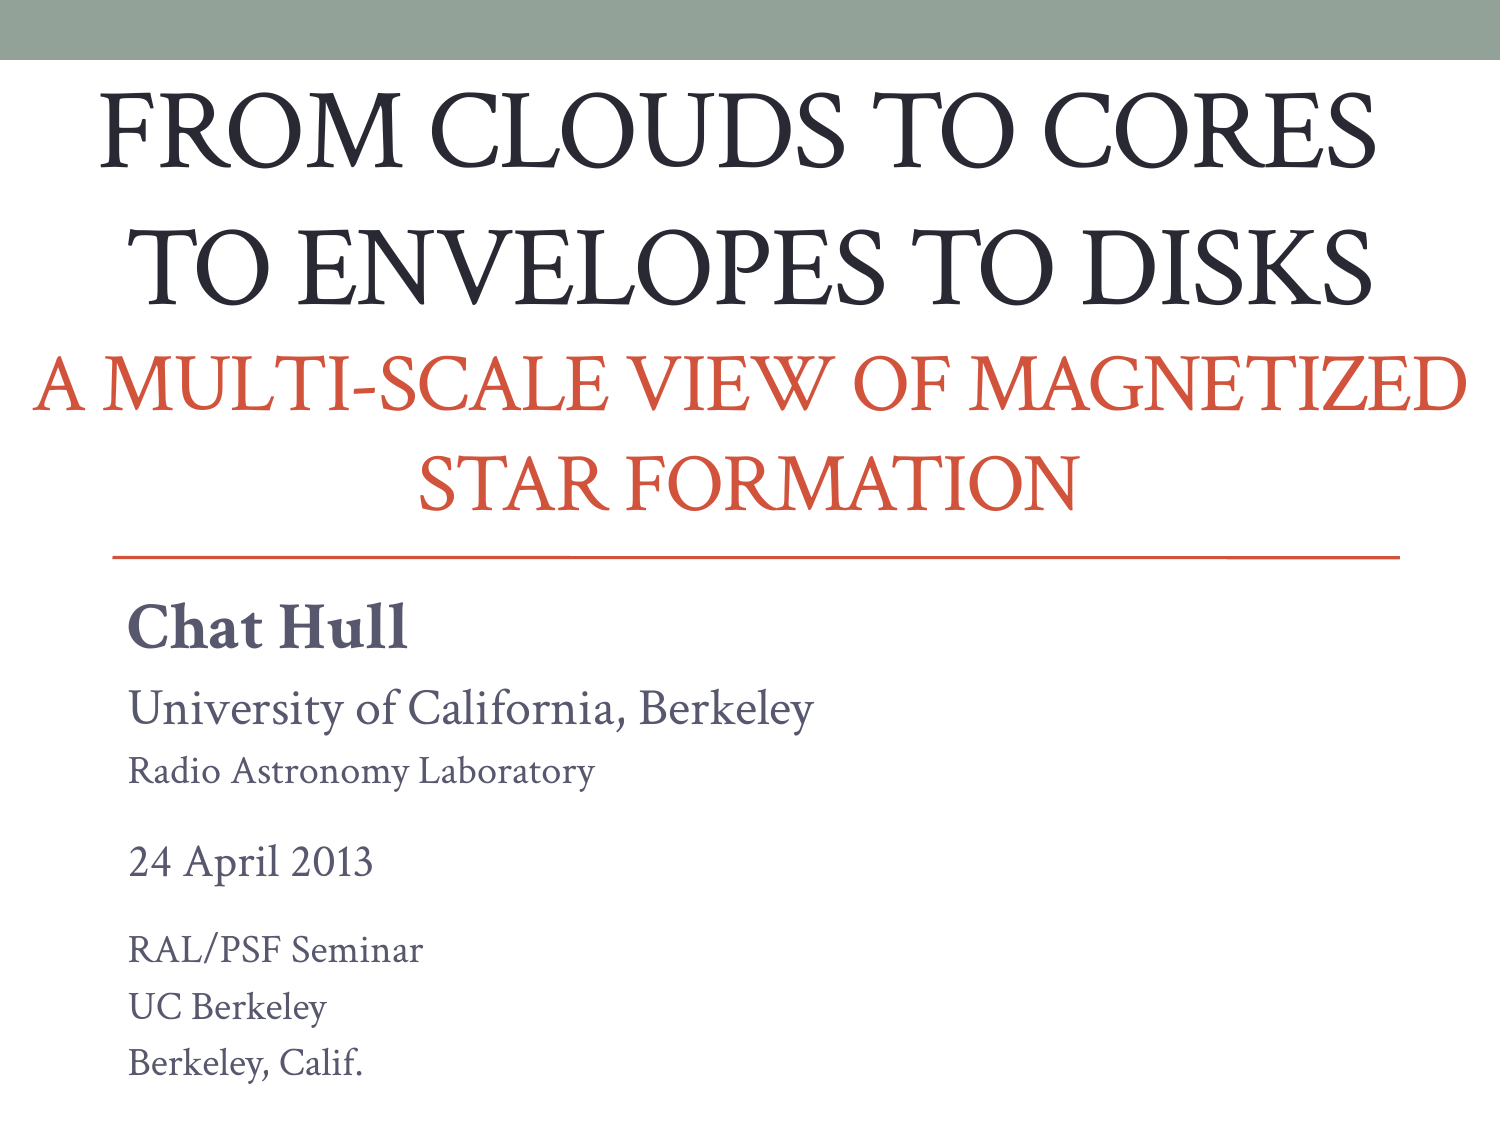

# From clouds to cores to envelopes to disks a multi-scale view of magnetized star formation
Chat Hull
University of California, Berkeley
Radio Astronomy Laboratory

24 April 2013

RAL/PSF Seminar
UC Berkeley
Berkeley, Calif.